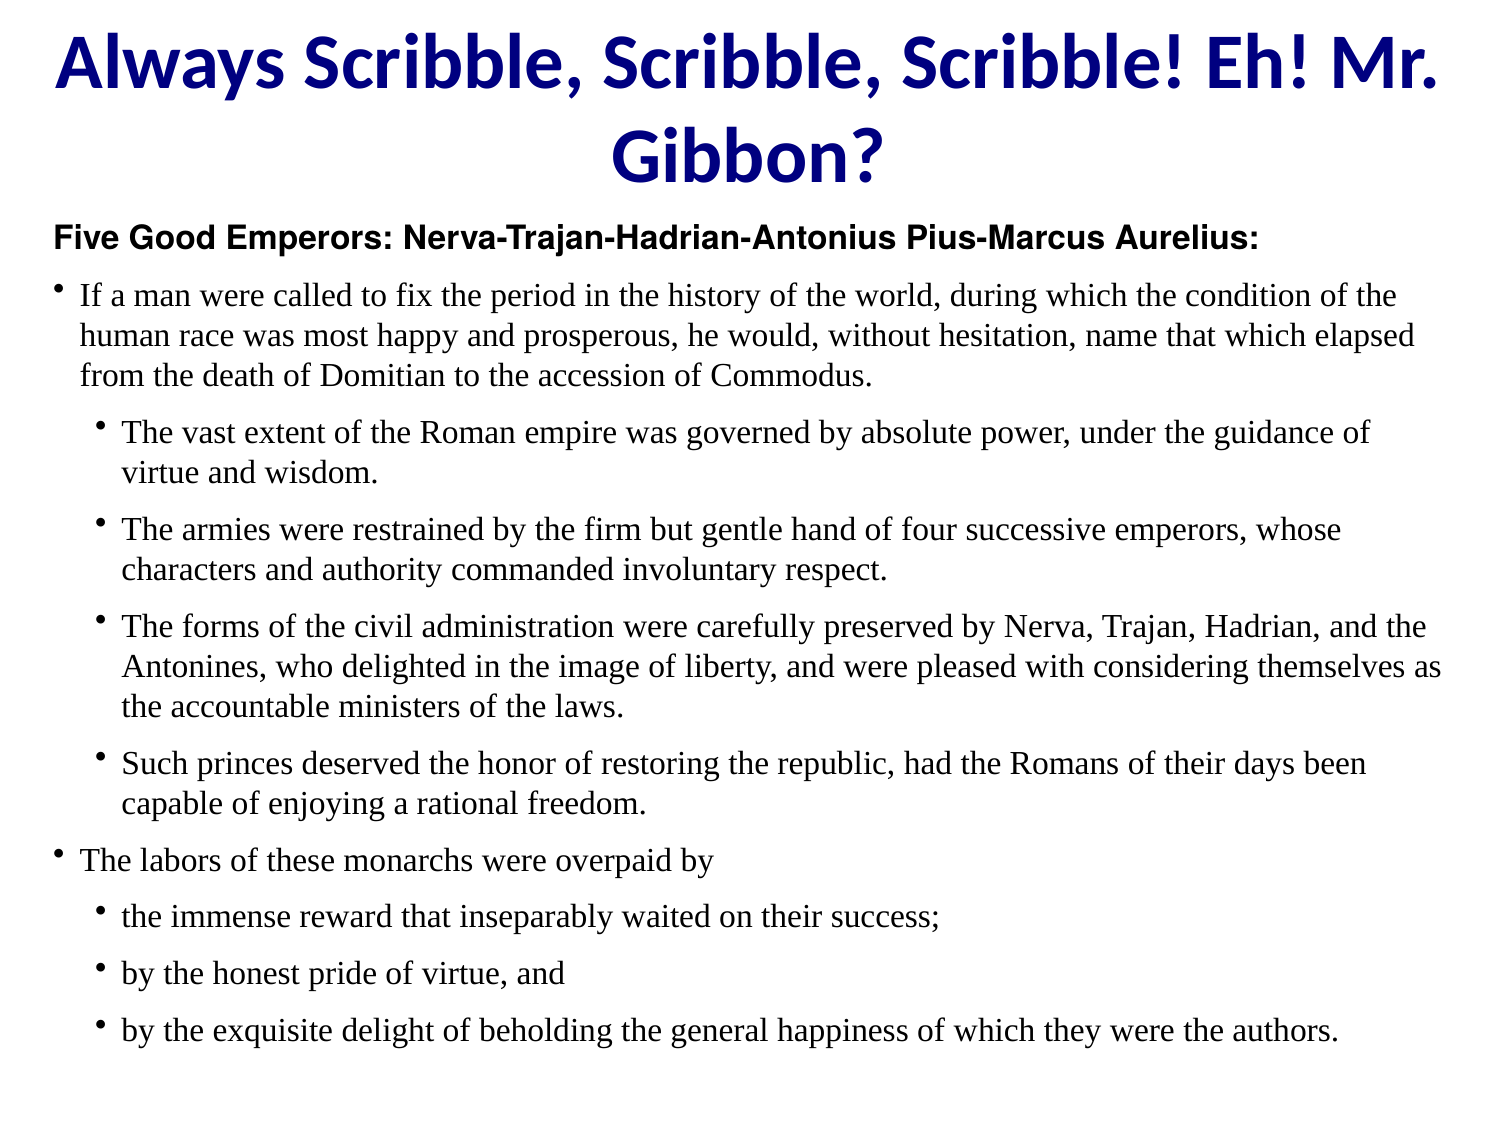

Always Scribble, Scribble, Scribble! Eh! Mr. Gibbon?
Five Good Emperors: Nerva-Trajan-Hadrian-Antonius Pius-Marcus Aurelius:
If a man were called to fix the period in the history of the world, during which the condition of the human race was most happy and prosperous, he would, without hesitation, name that which elapsed from the death of Domitian to the accession of Commodus.
The vast extent of the Roman empire was governed by absolute power, under the guidance of virtue and wisdom.
The armies were restrained by the firm but gentle hand of four successive emperors, whose characters and authority commanded involuntary respect.
The forms of the civil administration were carefully preserved by Nerva, Trajan, Hadrian, and the Antonines, who delighted in the image of liberty, and were pleased with considering themselves as the accountable ministers of the laws.
Such princes deserved the honor of restoring the republic, had the Romans of their days been capable of enjoying a rational freedom.
The labors of these monarchs were overpaid by
the immense reward that inseparably waited on their success;
by the honest pride of virtue, and
by the exquisite delight of beholding the general happiness of which they were the authors.